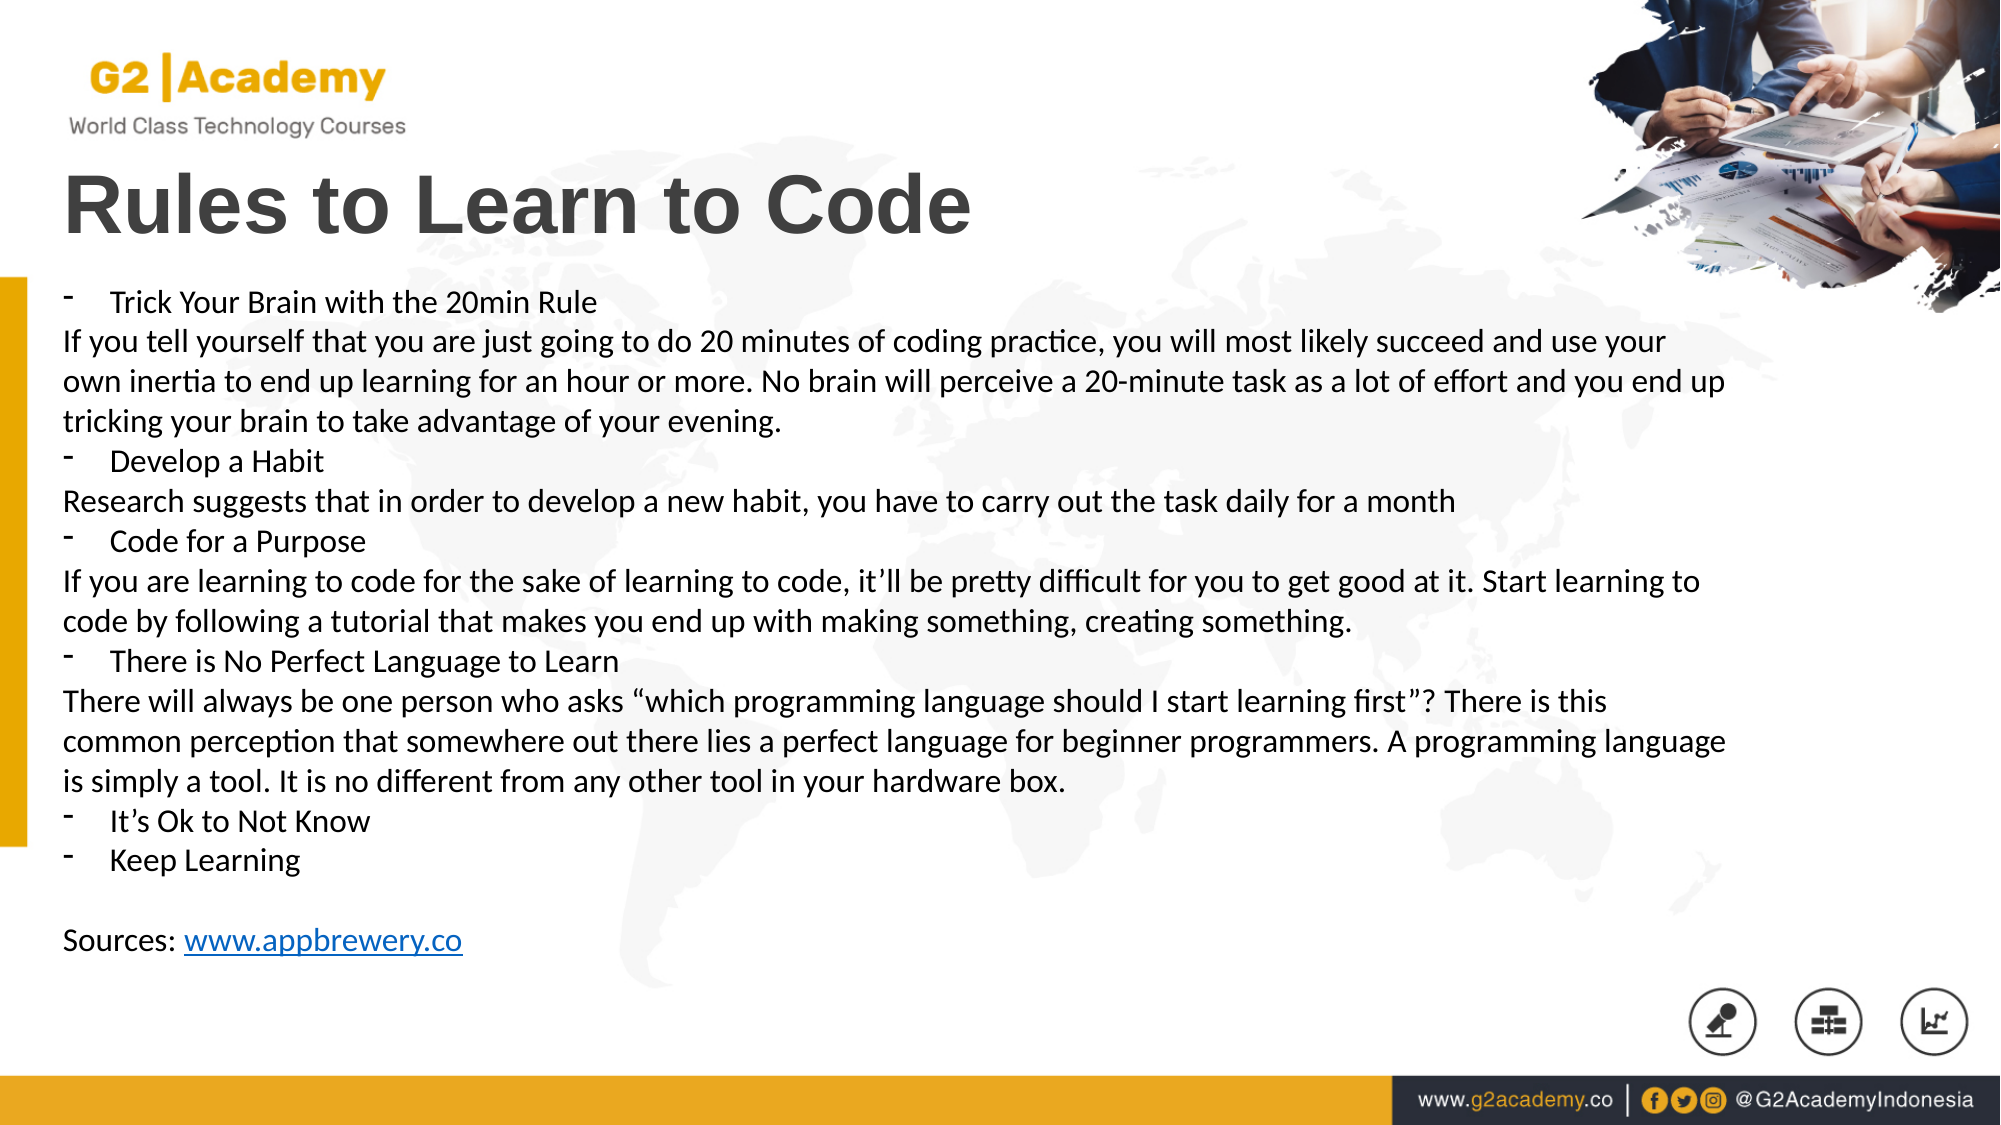

Rules to Learn to Code
Trick Your Brain with the 20min Rule
If you tell yourself that you are just going to do 20 minutes of coding practice, you will most likely succeed and use your own inertia to end up learning for an hour or more. No brain will perceive a 20-minute task as a lot of effort and you end up tricking your brain to take advantage of your evening.
Develop a Habit
Research suggests that in order to develop a new habit, you have to carry out the task daily for a month
Code for a Purpose
If you are learning to code for the sake of learning to code, it’ll be pretty difficult for you to get good at it. Start learning to code by following a tutorial that makes you end up with making something, creating something.
There is No Perfect Language to Learn
There will always be one person who asks “which programming language should I start learning first”? There is this common perception that somewhere out there lies a perfect language for beginner programmers. A programming language is simply a tool. It is no different from any other tool in your hardware box.
It’s Ok to Not Know
Keep Learning

Sources: www.appbrewery.co